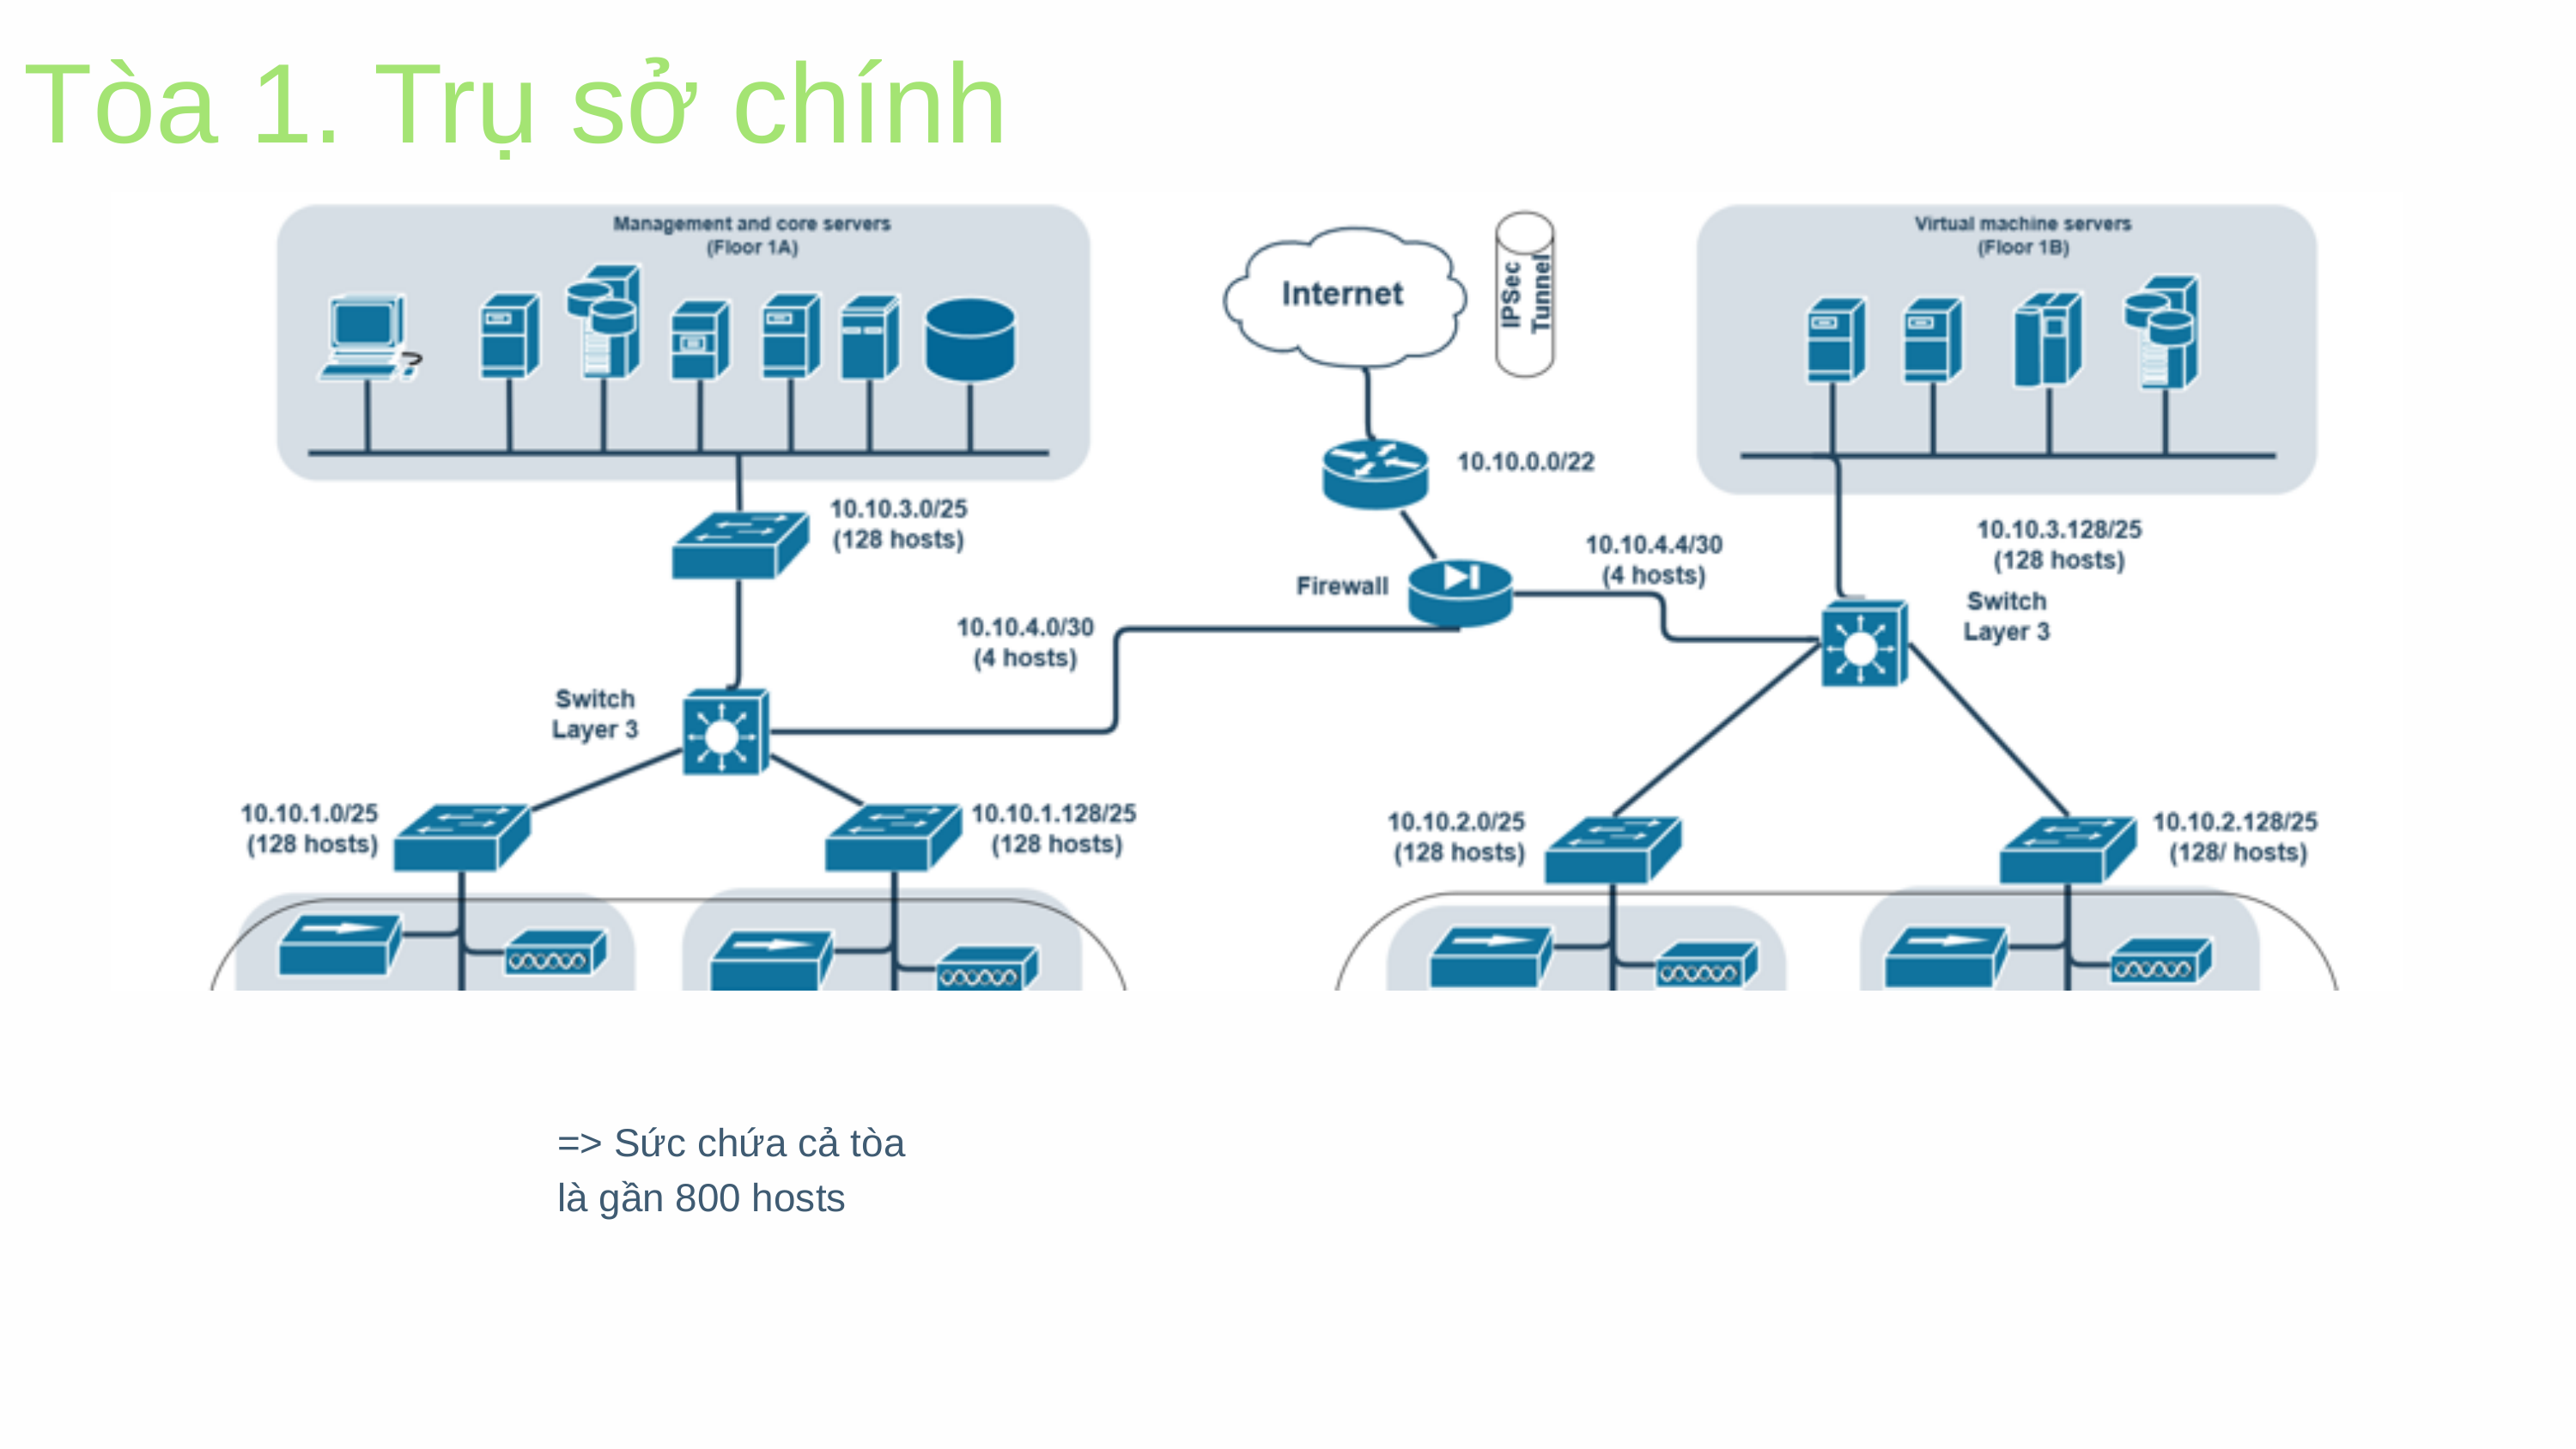

Tòa 1. Trụ sở chính

=> Sức chứa cả tòa là gần 800 hosts